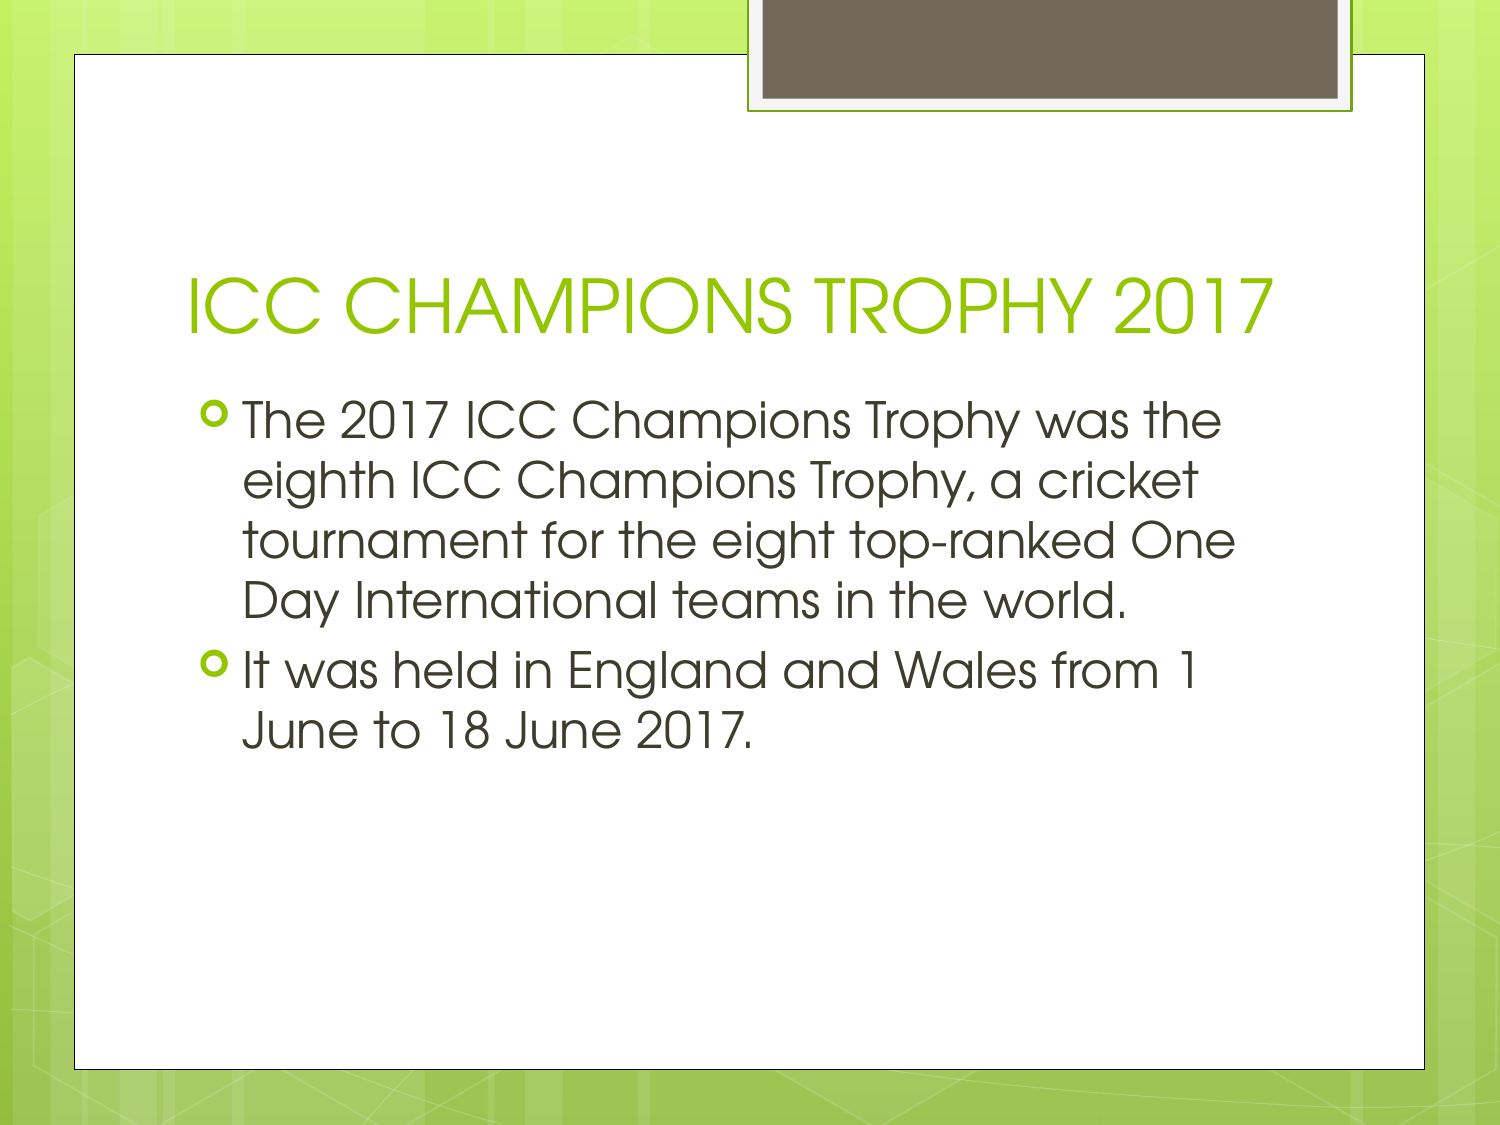

# ICC CHAMPIONS TROPHY 2017
The 2017 ICC Champions Trophy was the eighth ICC Champions Trophy, a cricket tournament for the eight top-ranked One Day International teams in the world.
It was held in England and Wales from 1 June to 18 June 2017.